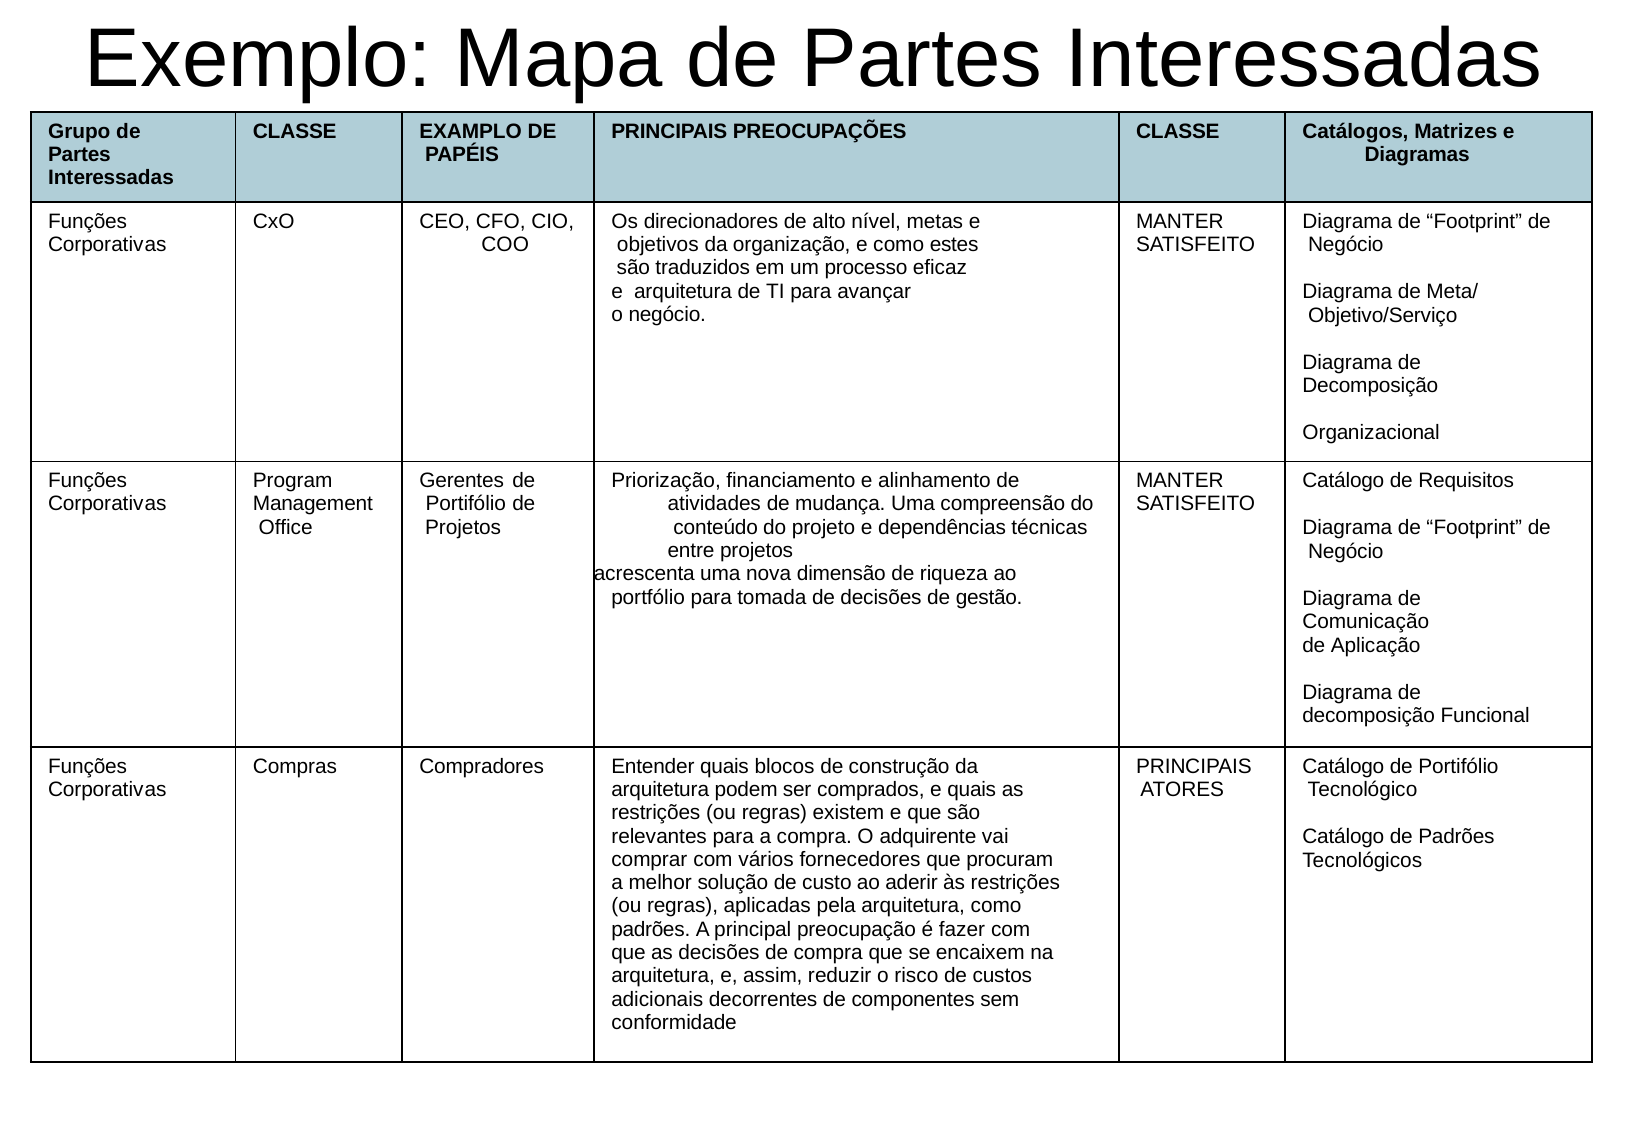

# Exemplo: Mapa de Partes Interessadas
| Grupo de Partes Interessadas | CLASSE | EXAMPLO DE PAPÉIS | PRINCIPAIS PREOCUPAÇÕES | CLASSE | Catálogos, Matrizes e Diagramas |
| --- | --- | --- | --- | --- | --- |
| Funções Corporativas | CxO | CEO, CFO, CIO, COO | Os direcionadores de alto nível, metas e objetivos da organização, e como estes são traduzidos em um processo eficaz e arquitetura de TI para avançar o negócio. | MANTER SATISFEITO | Diagrama de “Footprint” de Negócio Diagrama de Meta/ Objetivo/Serviço Diagrama de Decomposição Organizacional |
| Funções Corporativas | Program Management Office | Gerentes de Portifólio de Projetos | Priorização, financiamento e alinhamento de atividades de mudança. Uma compreensão do conteúdo do projeto e dependências técnicas entre projetos acrescenta uma nova dimensão de riqueza ao portfólio para tomada de decisões de gestão. | MANTER SATISFEITO | Catálogo de Requisitos Diagrama de “Footprint” de Negócio Diagrama de Comunicação de Aplicação Diagrama de decomposição Funcional |
| Funções Corporativas | Compras | Compradores | Entender quais blocos de construção da arquitetura podem ser comprados, e quais as restrições (ou regras) existem e que são relevantes para a compra. O adquirente vai comprar com vários fornecedores que procuram a melhor solução de custo ao aderir às restrições (ou regras), aplicadas pela arquitetura, como padrões. A principal preocupação é fazer com que as decisões de compra que se encaixem na arquitetura, e, assim, reduzir o risco de custos adicionais decorrentes de componentes sem conformidade | PRINCIPAIS ATORES | Catálogo de Portifólio Tecnológico Catálogo de Padrões Tecnológicos |